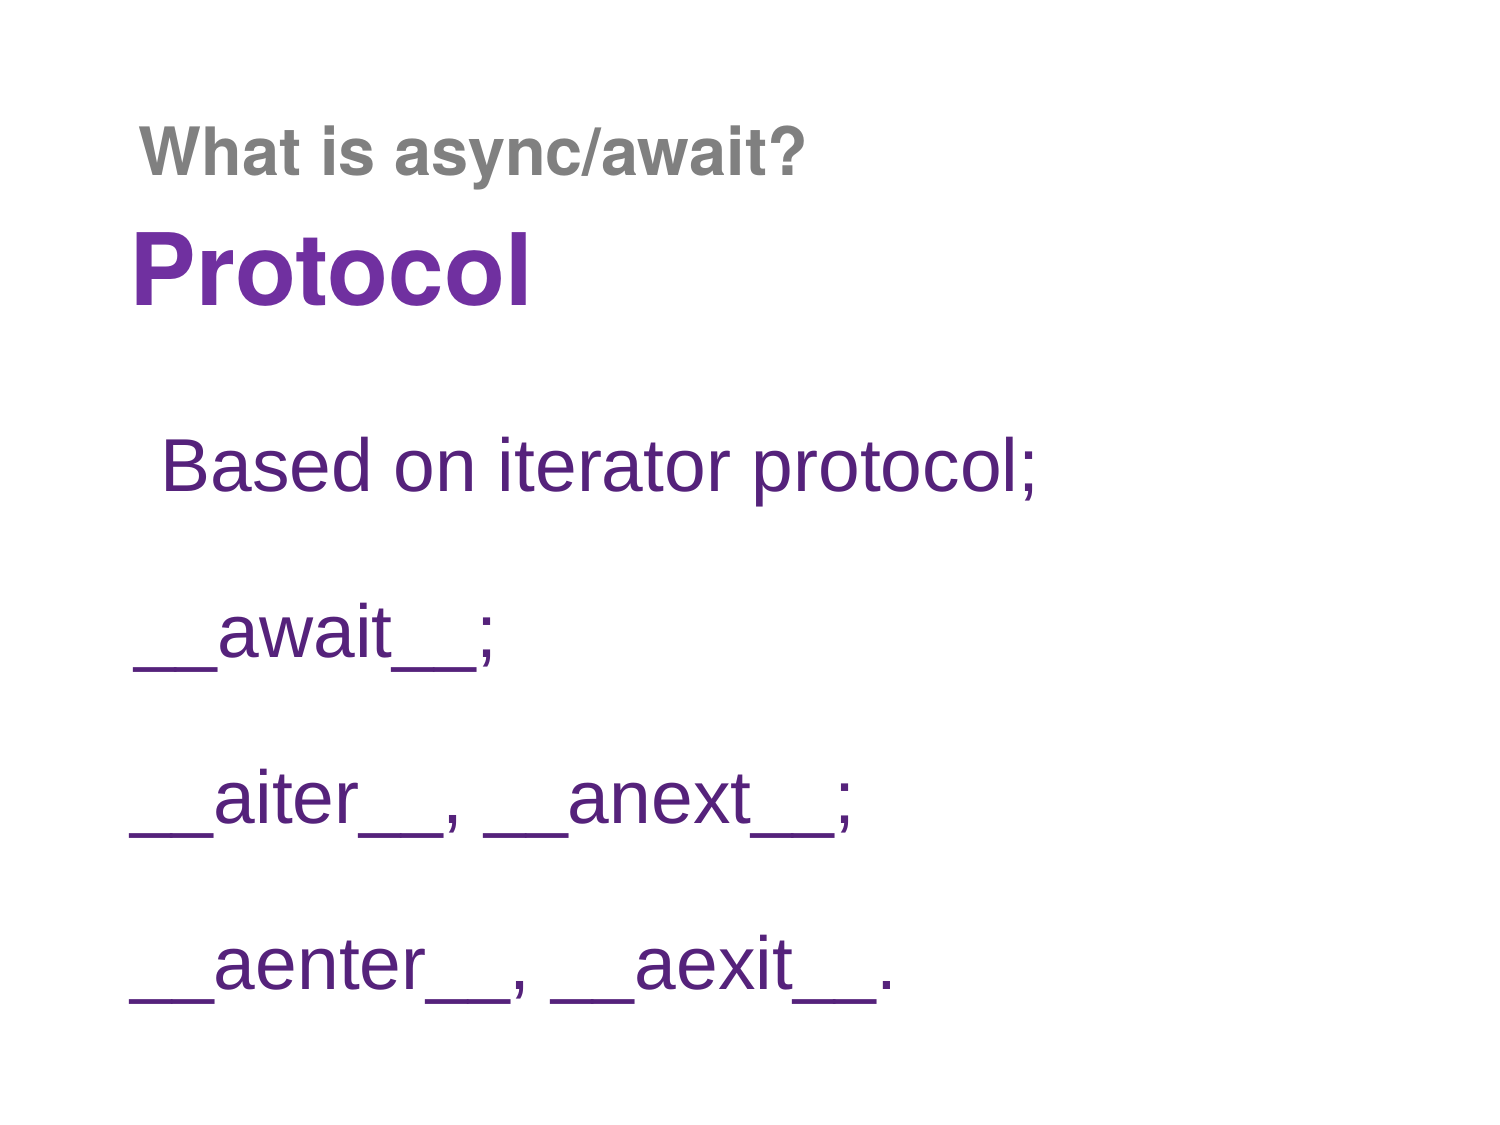

What is async/await?
Protocol
Based on iterator protocol;
__await__;
__aiter__, __anext__;
__aenter__, __aexit__.